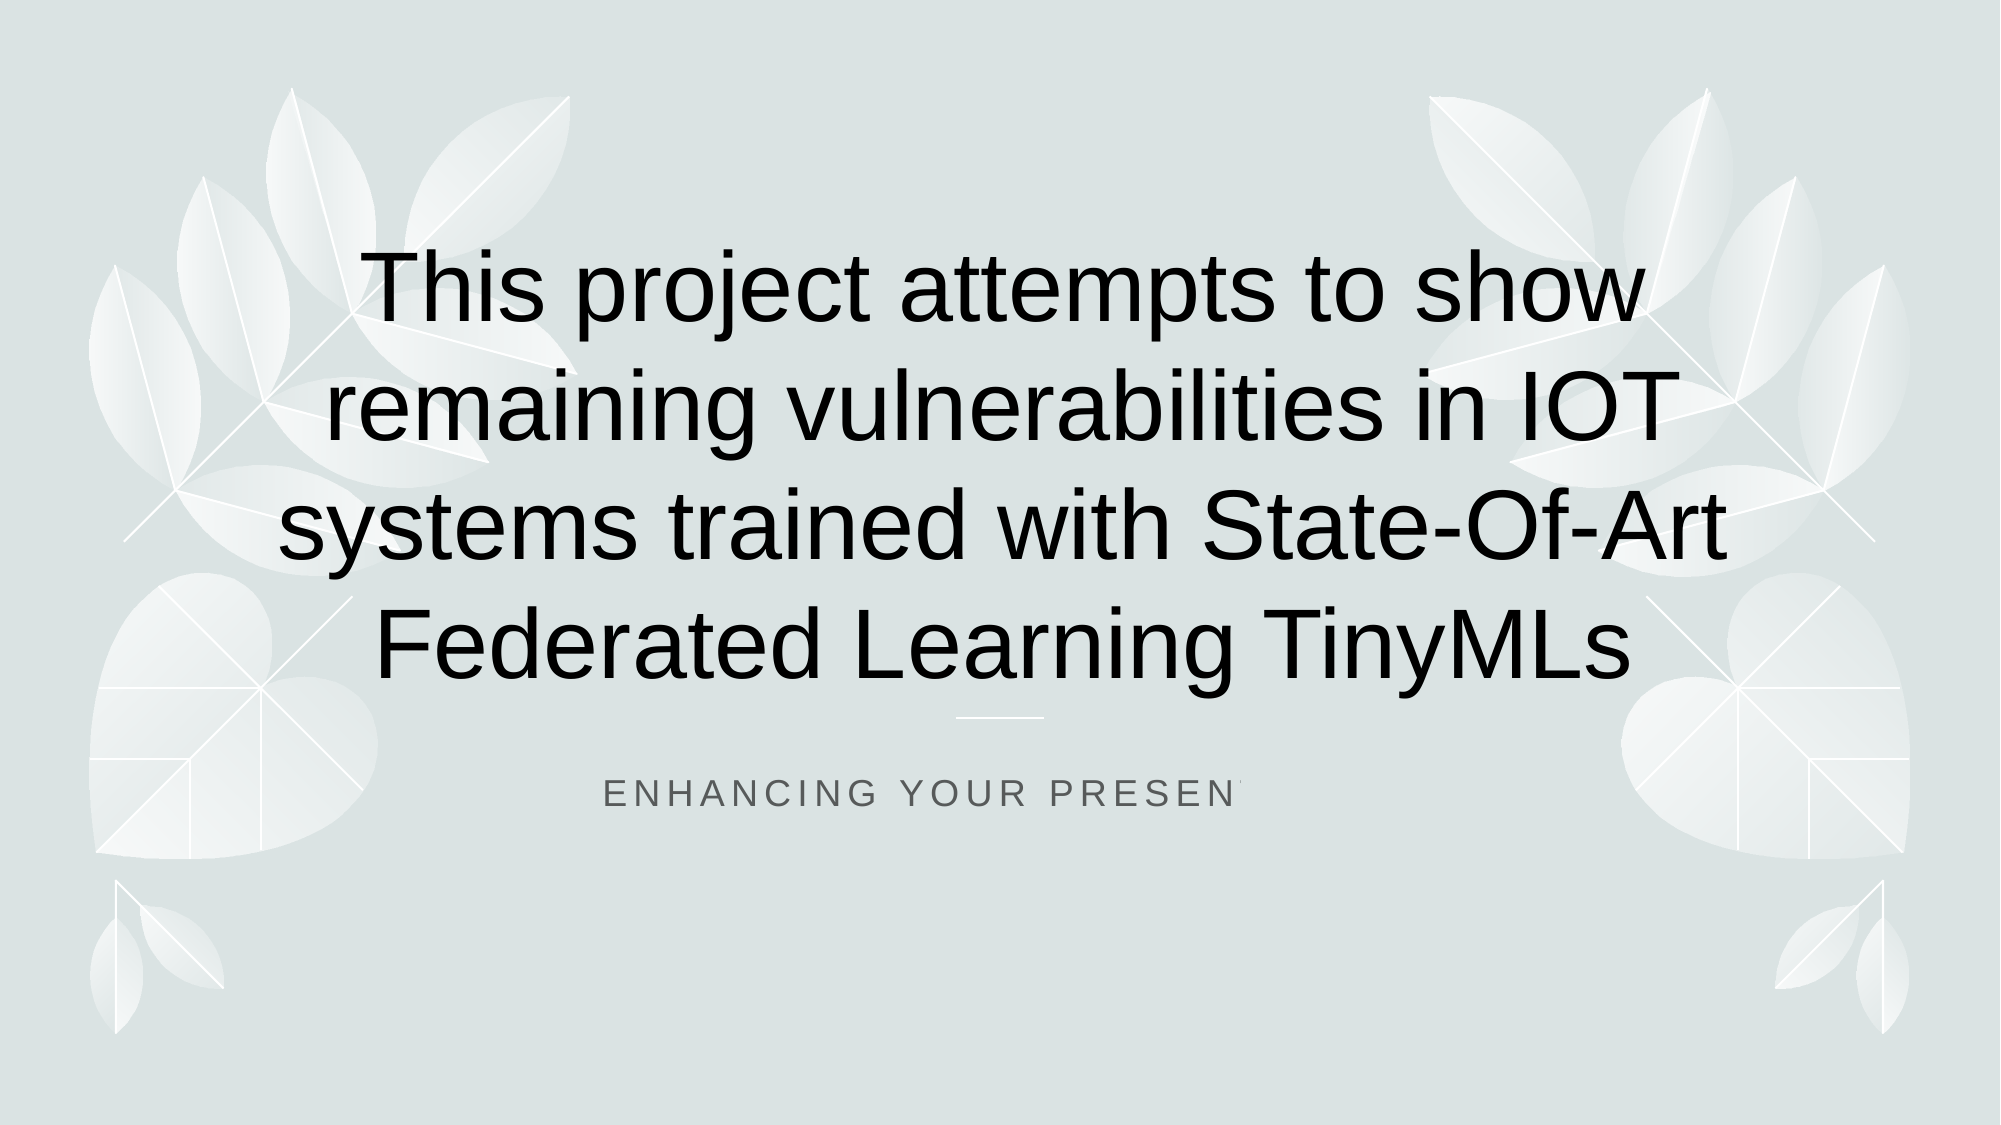

# This project attempts to show remaining vulnerabilities in IOT systems trained with State-Of-Art Federated Learning TinyMLs
Enhancing your presentation